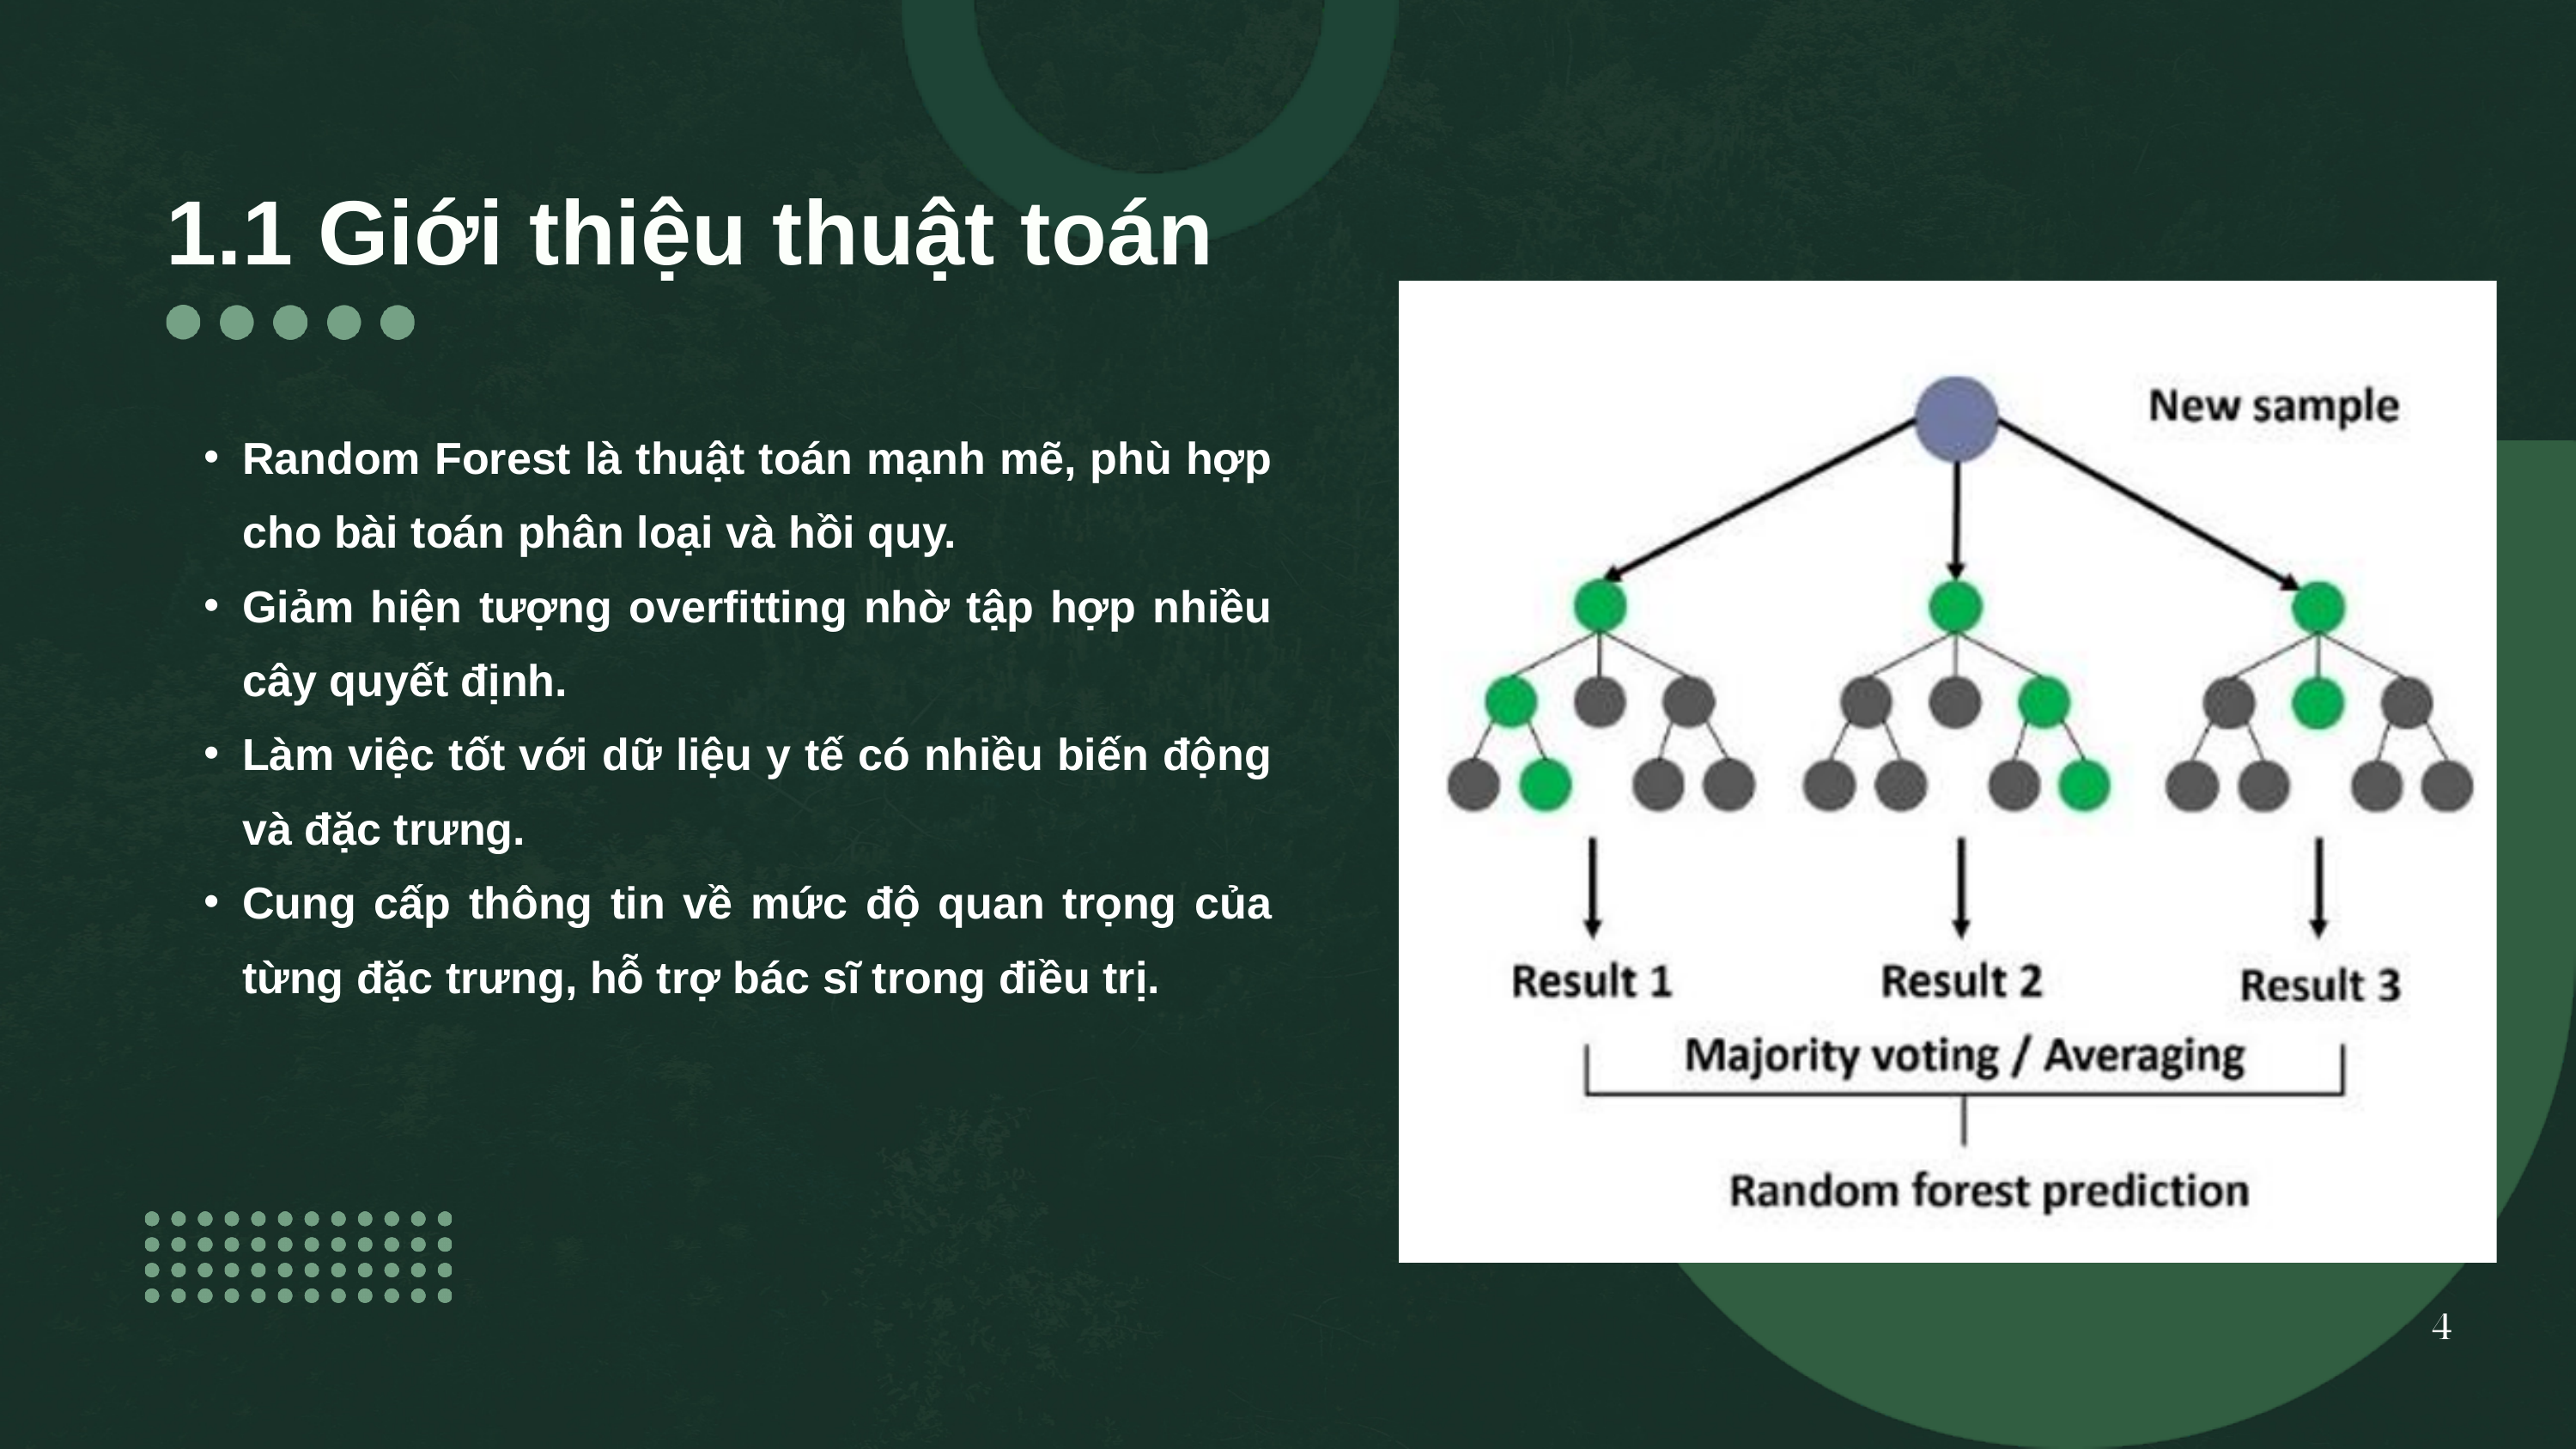

1.1 Giới thiệu thuật toán

Random Forest là thuật toán mạnh mẽ, phù hợp cho bài toán phân loại và hồi quy.
Giảm hiện tượng overfitting nhờ tập hợp nhiều cây quyết định.
Làm việc tốt với dữ liệu y tế có nhiều biến động và đặc trưng.
Cung cấp thông tin về mức độ quan trọng của từng đặc trưng, hỗ trợ bác sĩ trong điều trị.

4